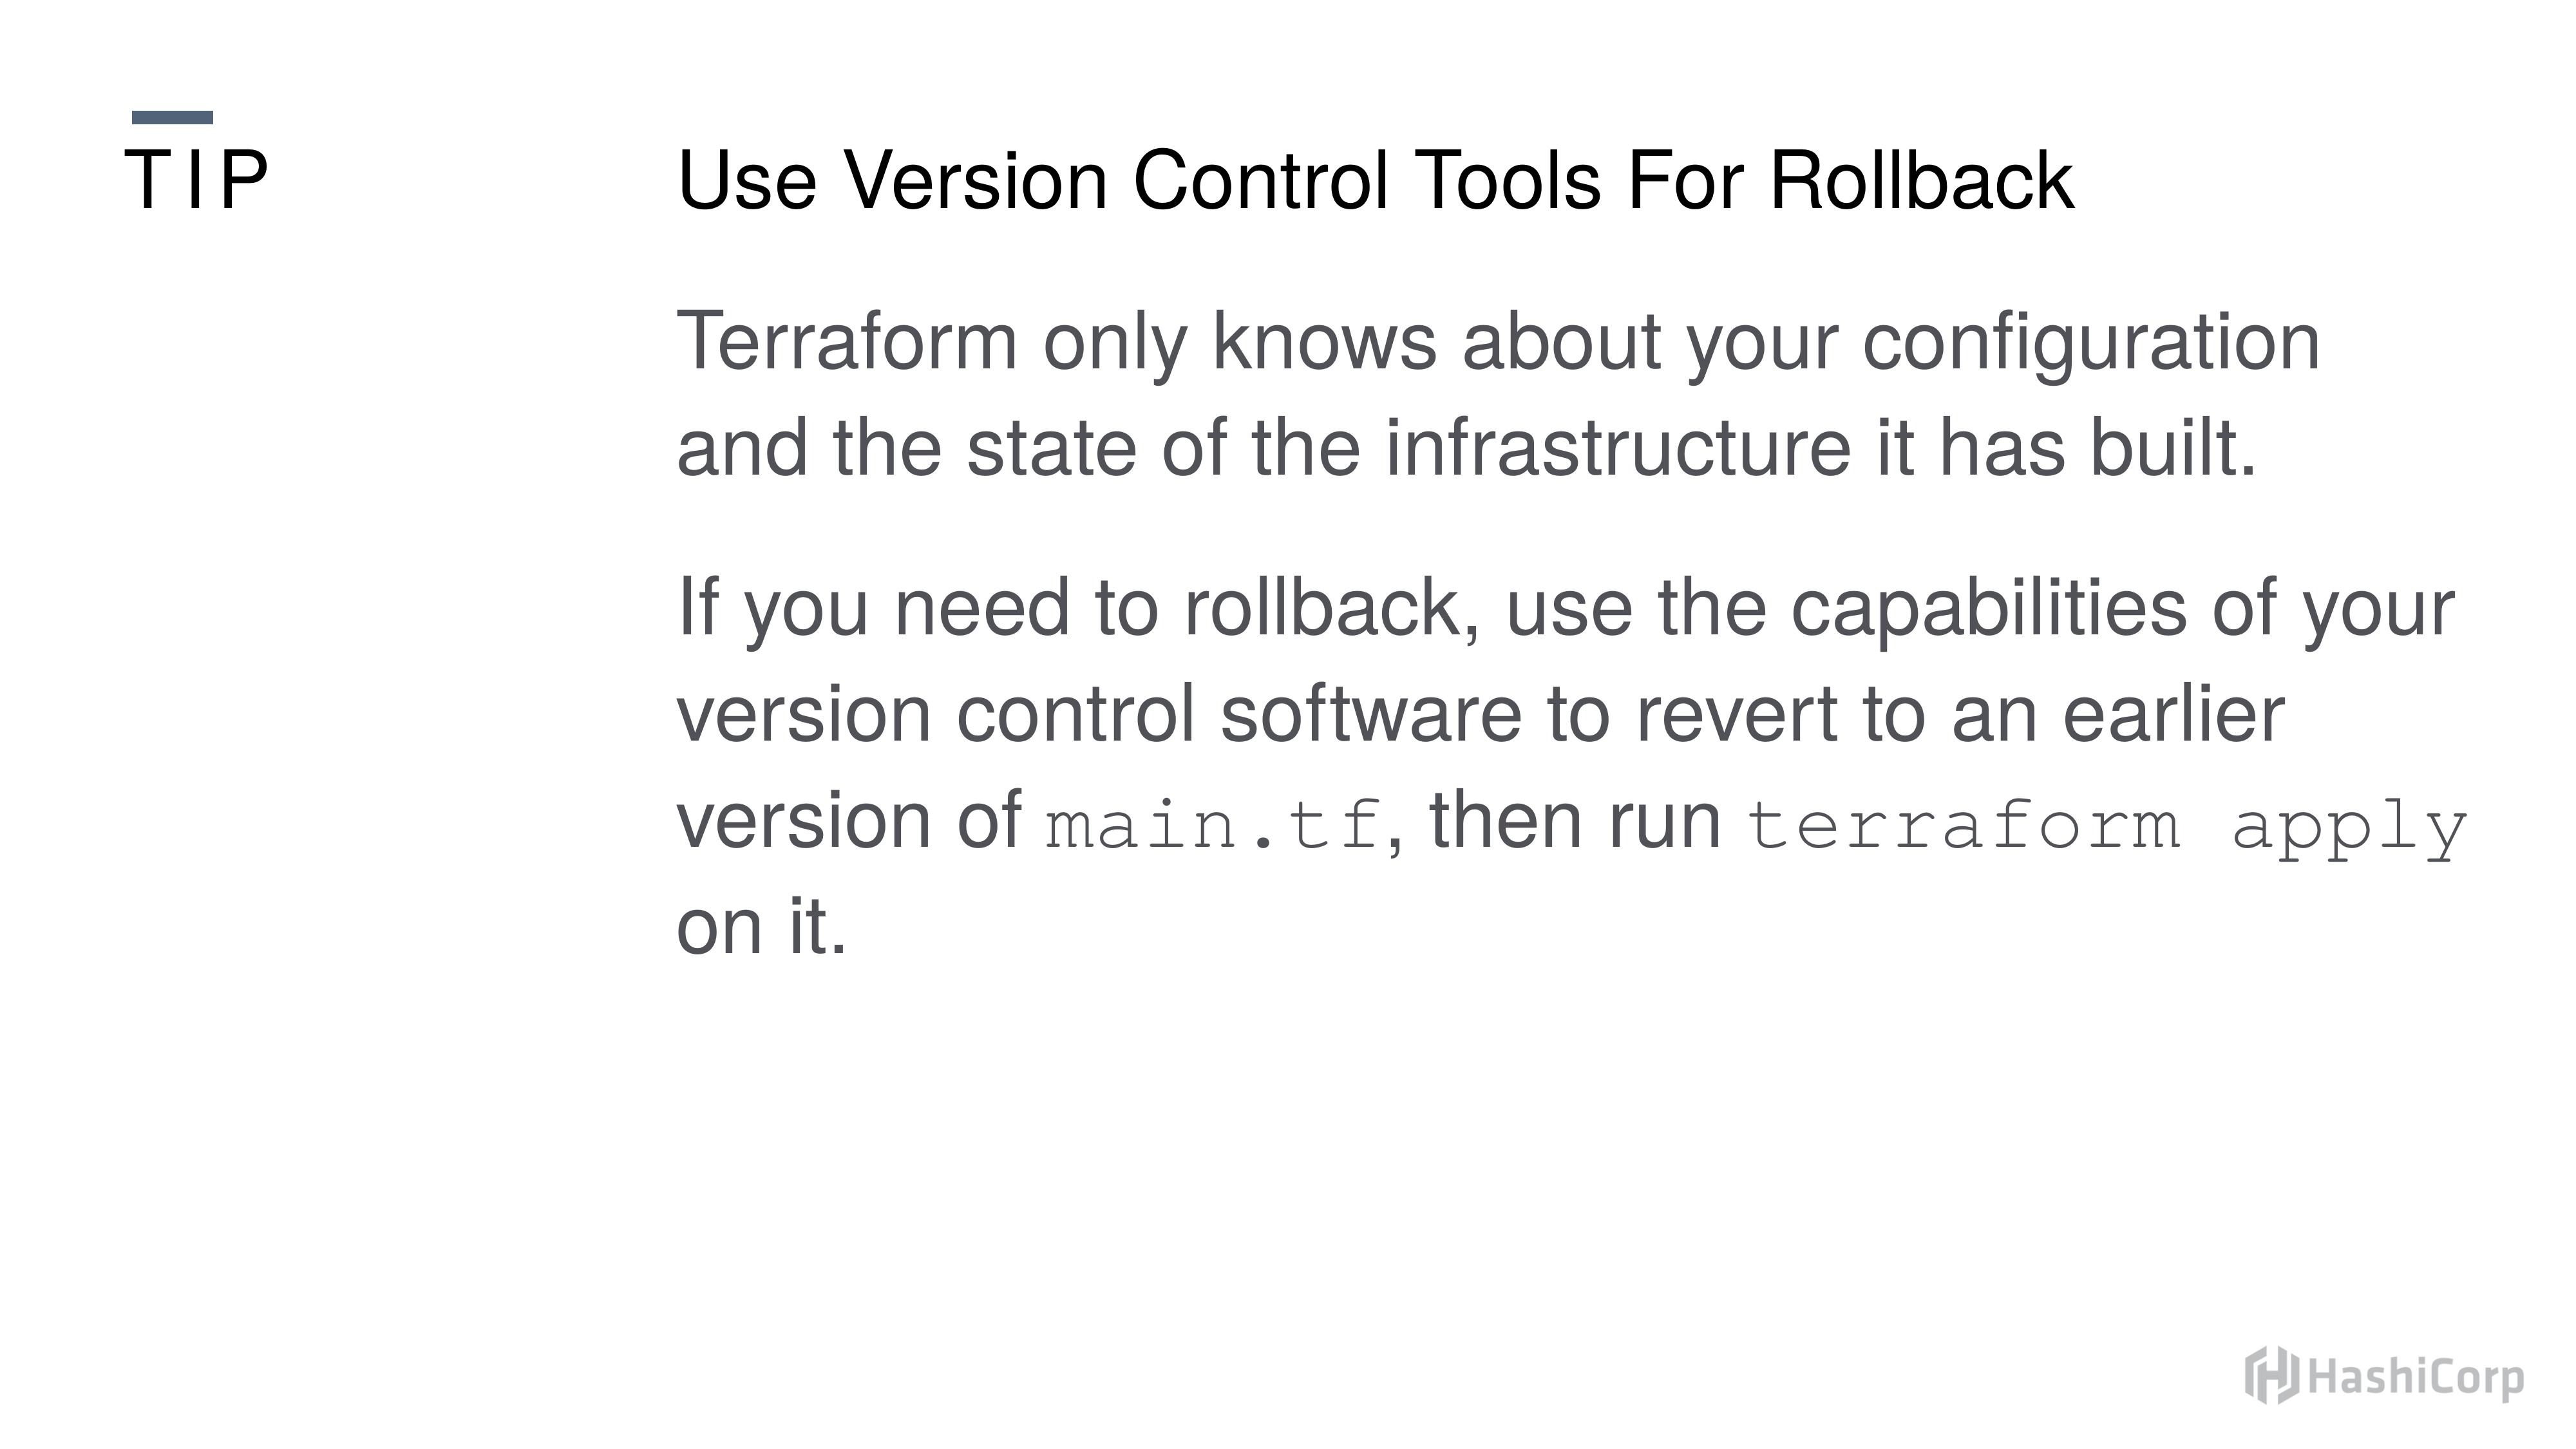

Use Version Control Tools For Rollback
Terraform only knows about your configuration and the state of the infrastructure it has built.
If you need to rollback, use the capabilities of your version control software to revert to an earlier version of main.tf, then run terraform apply on it.
61